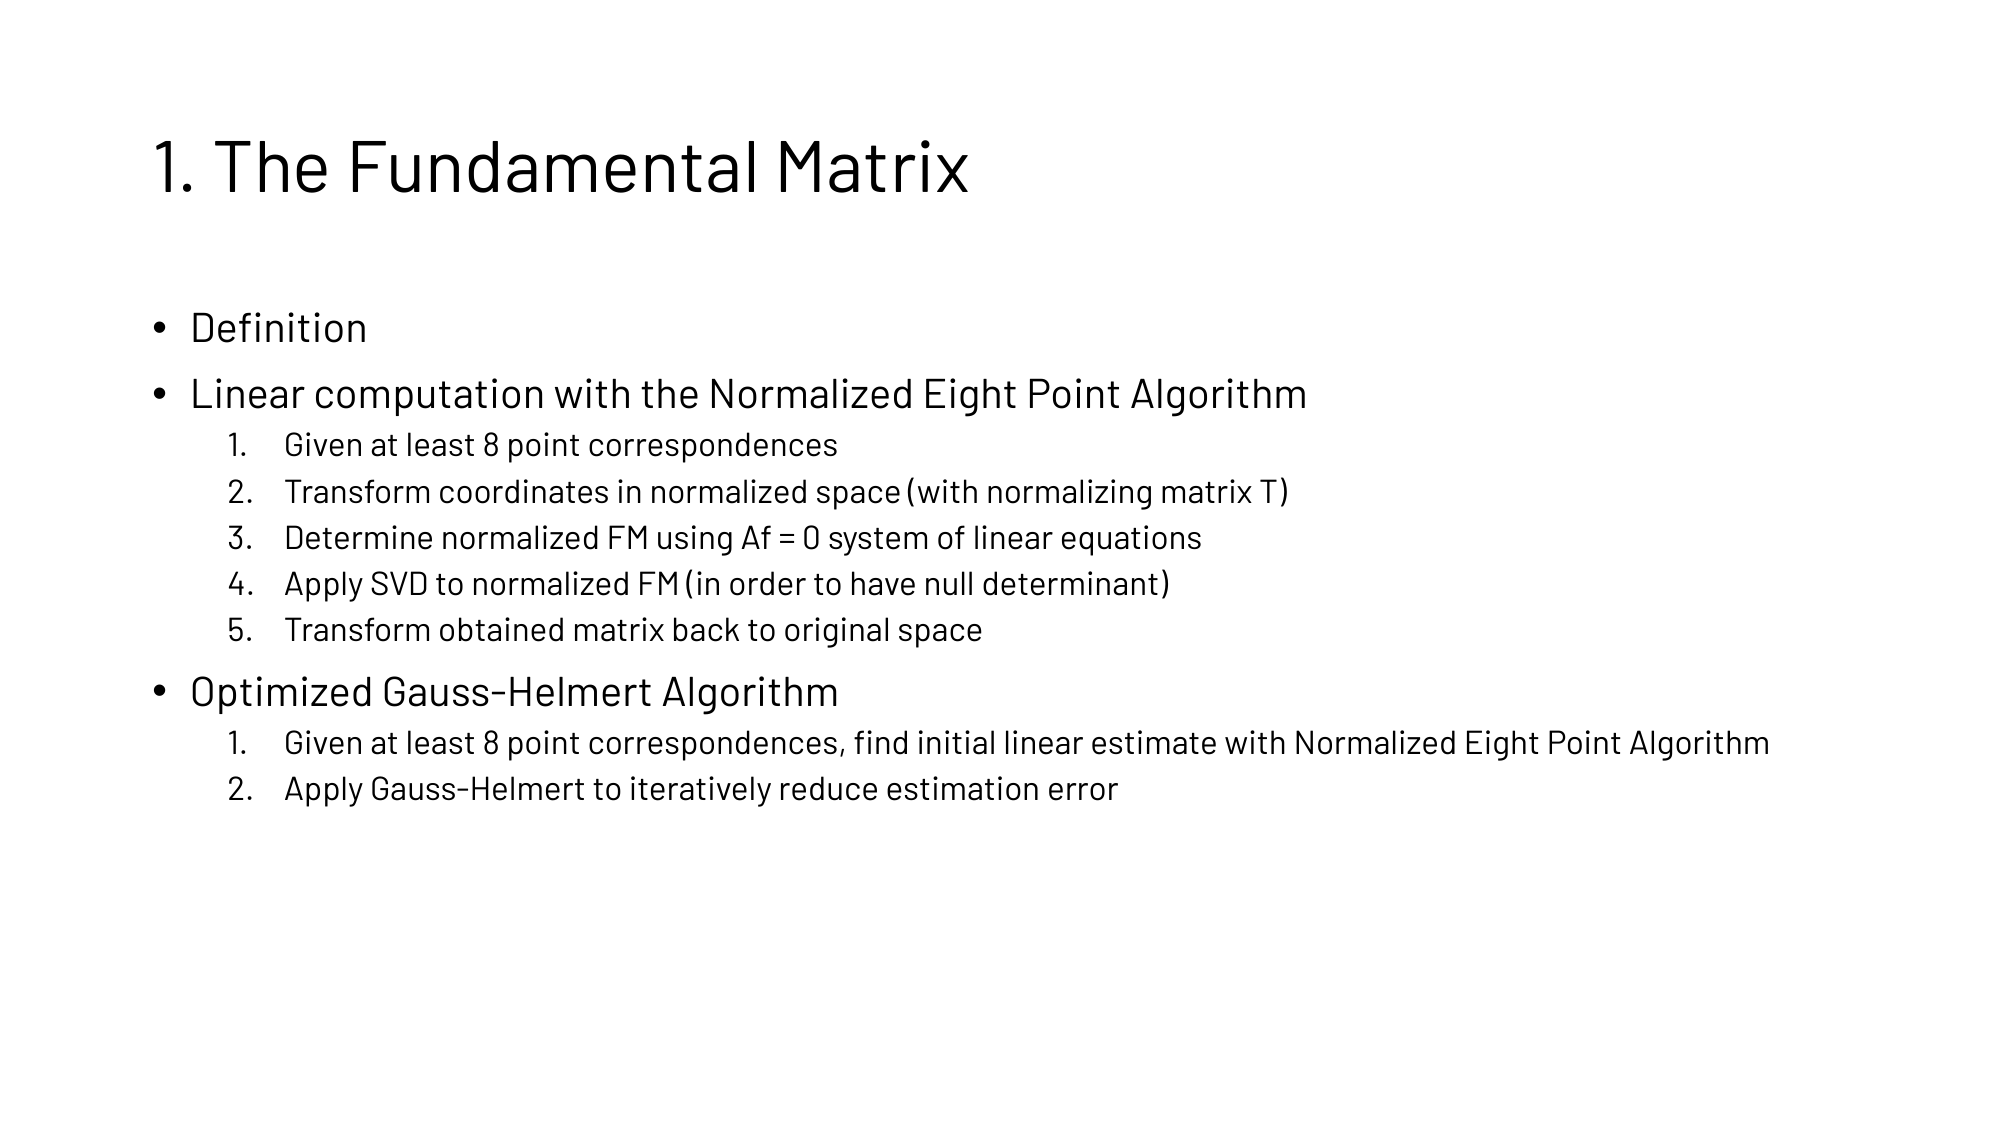

# 1. The Fundamental Matrix
Definition
Linear computation with the Normalized Eight Point Algorithm
Given at least 8 point correspondences
Transform coordinates in normalized space (with normalizing matrix T)
Determine normalized FM using Af = 0 system of linear equations
Apply SVD to normalized FM (in order to have null determinant)
Transform obtained matrix back to original space
Optimized Gauss-Helmert Algorithm
Given at least 8 point correspondences, find initial linear estimate with Normalized Eight Point Algorithm
Apply Gauss-Helmert to iteratively reduce estimation error